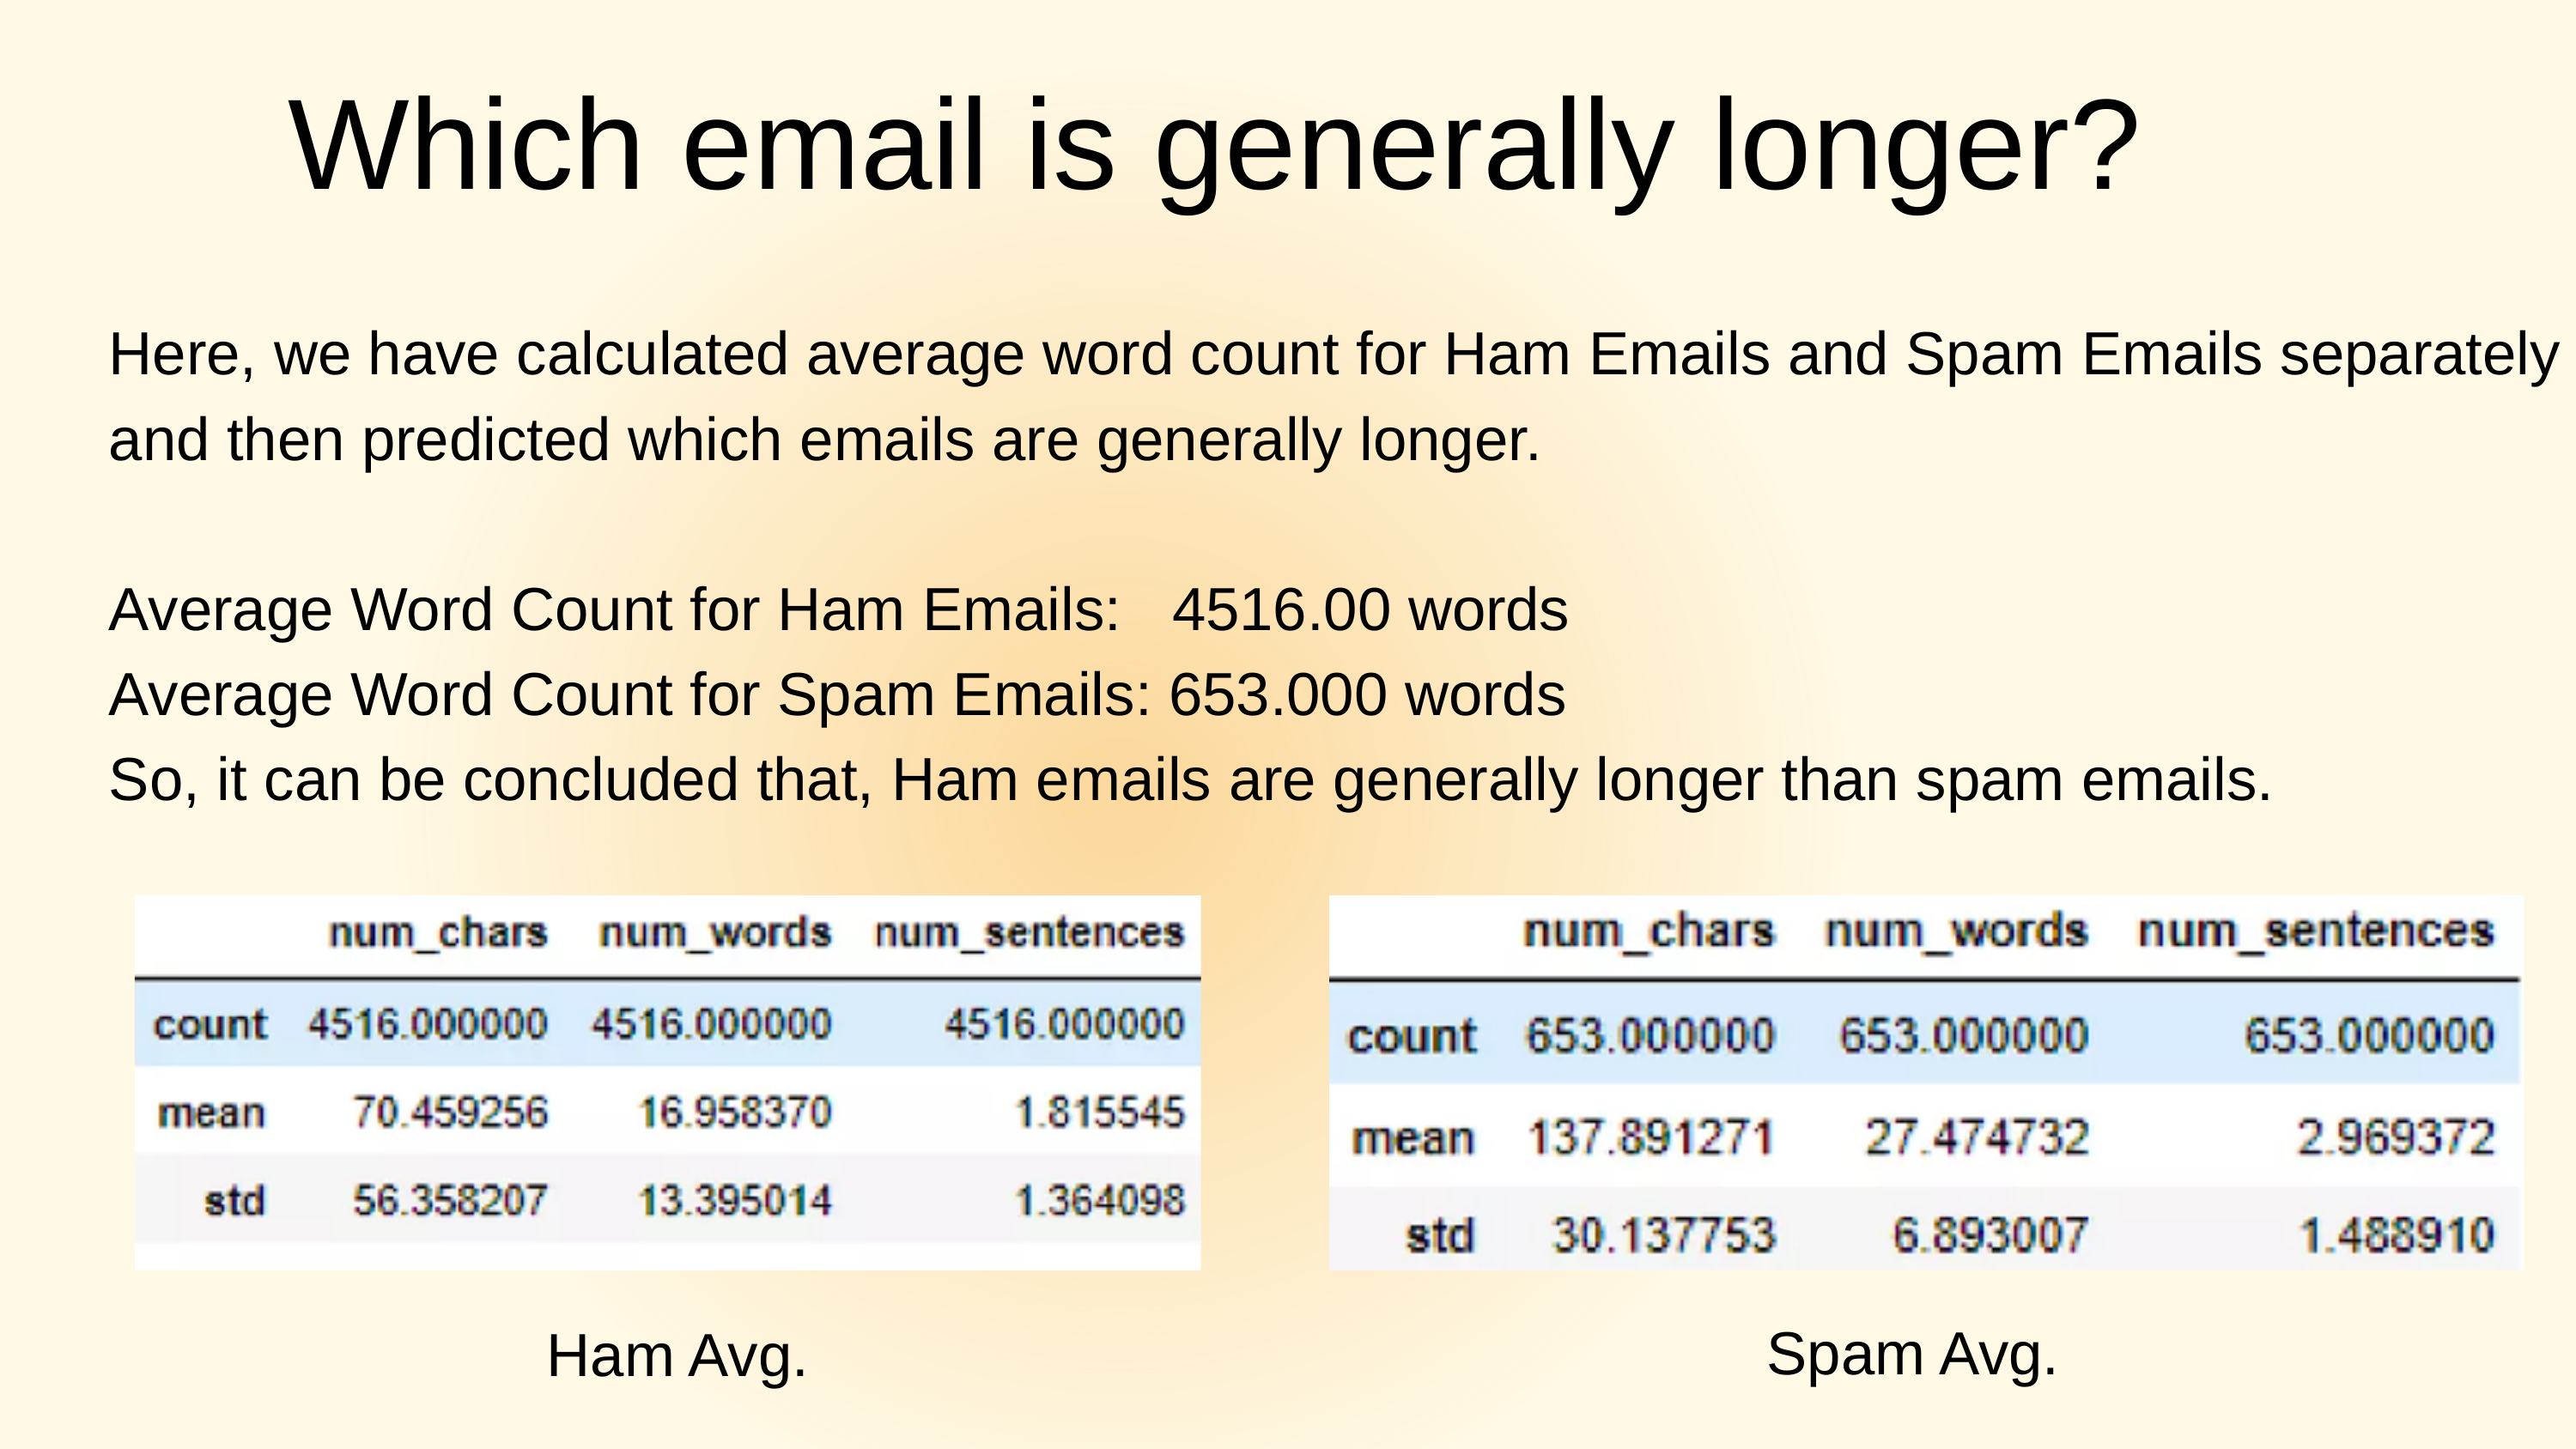

Which email is generally longer?

﻿Here, we have calculated average word count for Ham Emails and Spam Emails separately and then predicted which emails are generally longer.

Average Word Count for Ham Emails:   4516.00 words
Average Word Count for Spam Emails: 653.000 words
So, it can be concluded that, Ham emails are generally longer than spam emails.

Spam Avg.
Ham Avg.